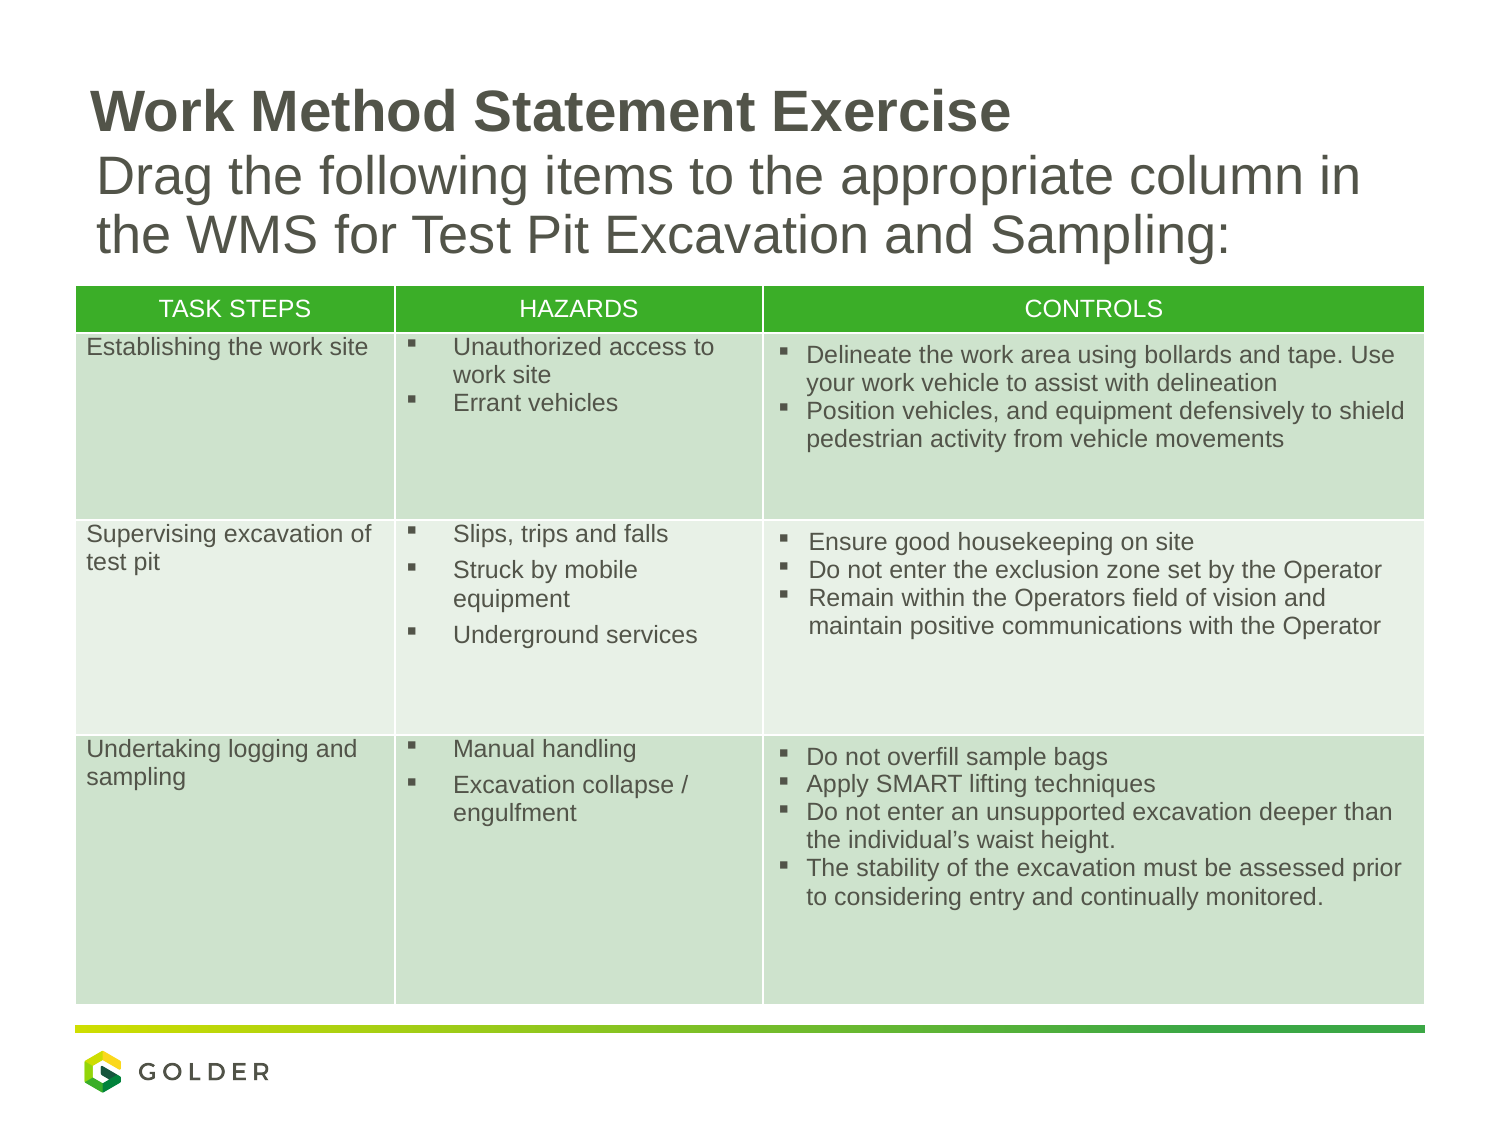

# Work Method Statement Exercise
Drag the following items to the appropriate column in the WMS for Test Pit Excavation and Sampling:

| TASK STEPS | HAZARDS | CONTROLS |
| --- | --- | --- |
| Establishing the work site | Unauthorized access to work site Errant vehicles | Delineate the work area using bollards and tape. Use your work vehicle to assist with delineation Position vehicles, and equipment defensively to shield pedestrian activity from vehicle movements |
| Supervising excavation of test pit | Slips, trips and falls Struck by mobile equipment Underground services | Ensure good housekeeping on site Do not enter the exclusion zone set by the Operator Remain within the Operators field of vision and maintain positive communications with the Operator |
| Undertaking logging and sampling | Manual handling Excavation collapse / engulfment | Do not overfill sample bags Apply SMART lifting techniques Do not enter an unsupported excavation deeper than the individual’s waist height. The stability of the excavation must be assessed prior to considering entry and continually monitored. |